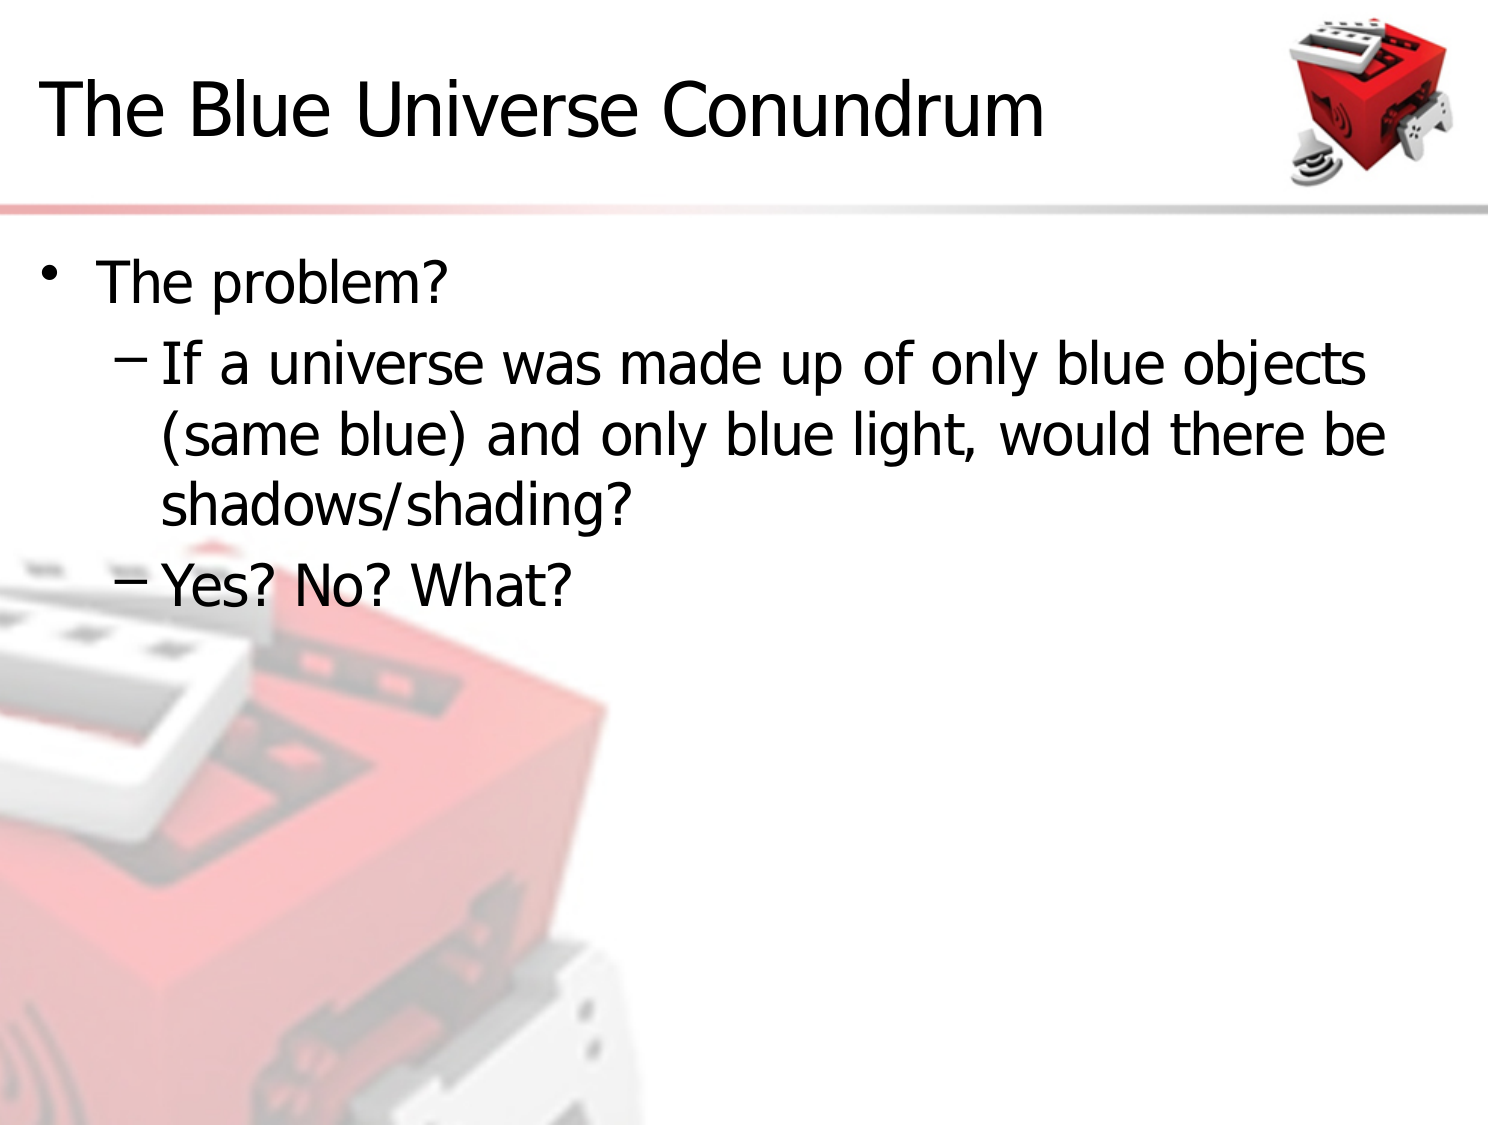

# The Blue Universe Conundrum
The problem?
If a universe was made up of only blue objects (same blue) and only blue light, would there be shadows/shading?
Yes? No? What?